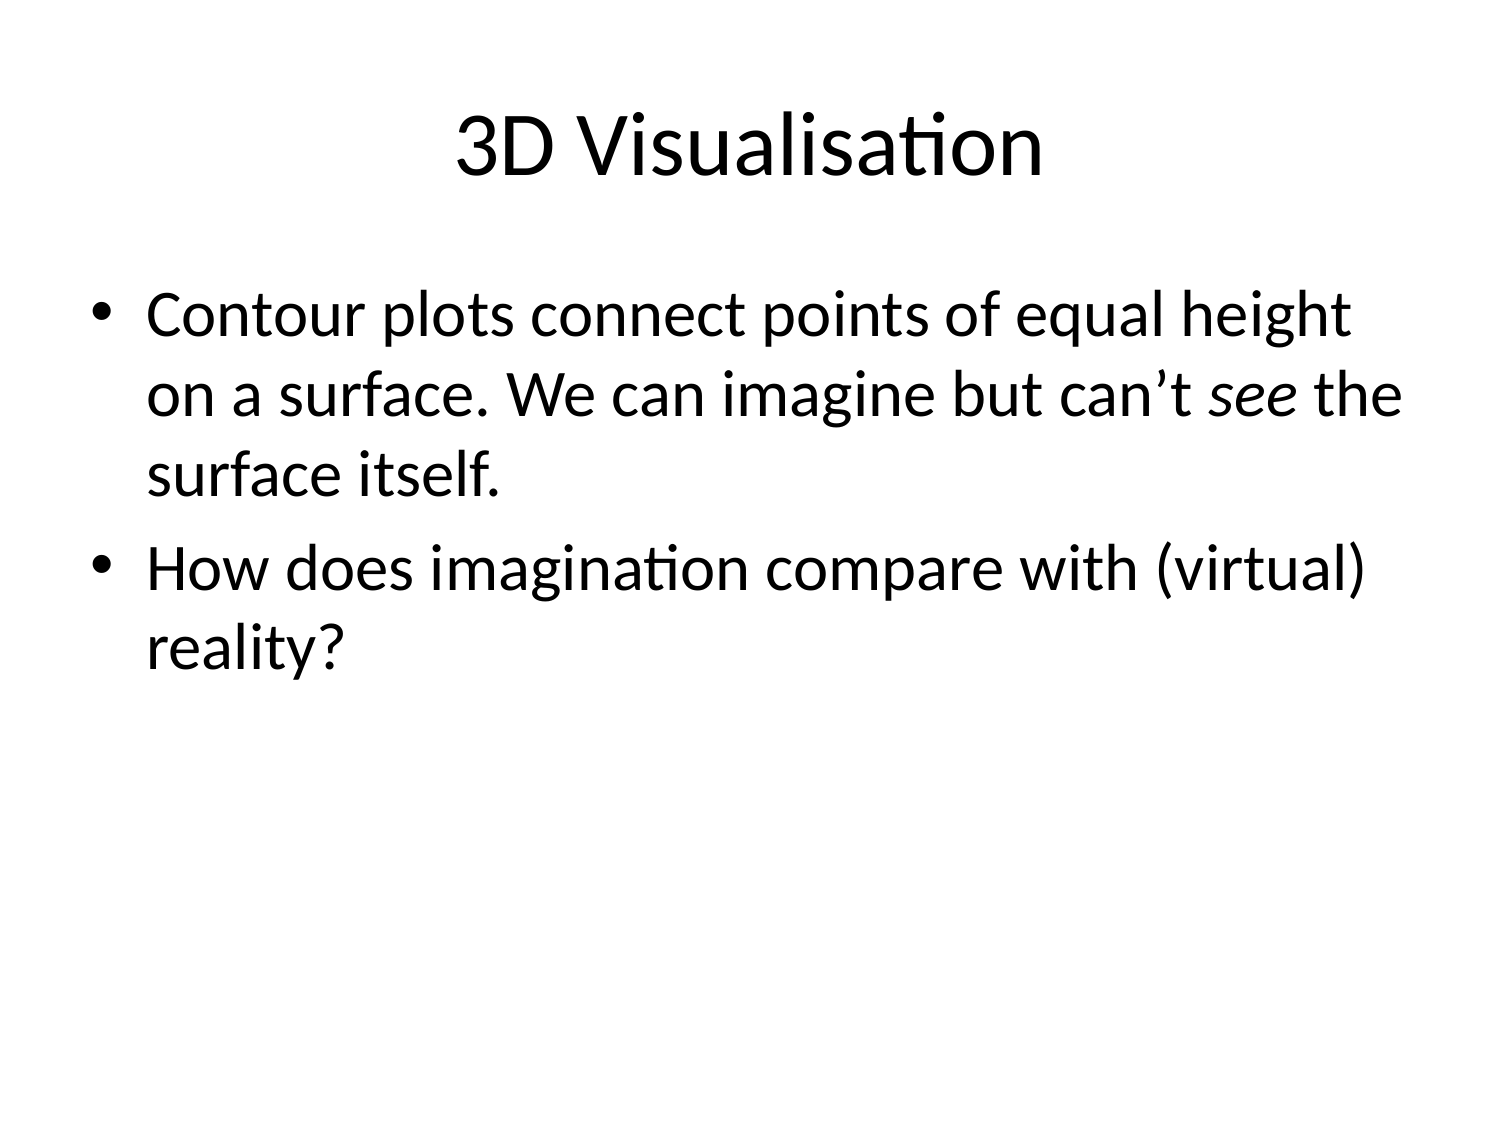

# 3D Visualisation
Contour plots connect points of equal height on a surface. We can imagine but can’t see the surface itself.
How does imagination compare with (virtual) reality?